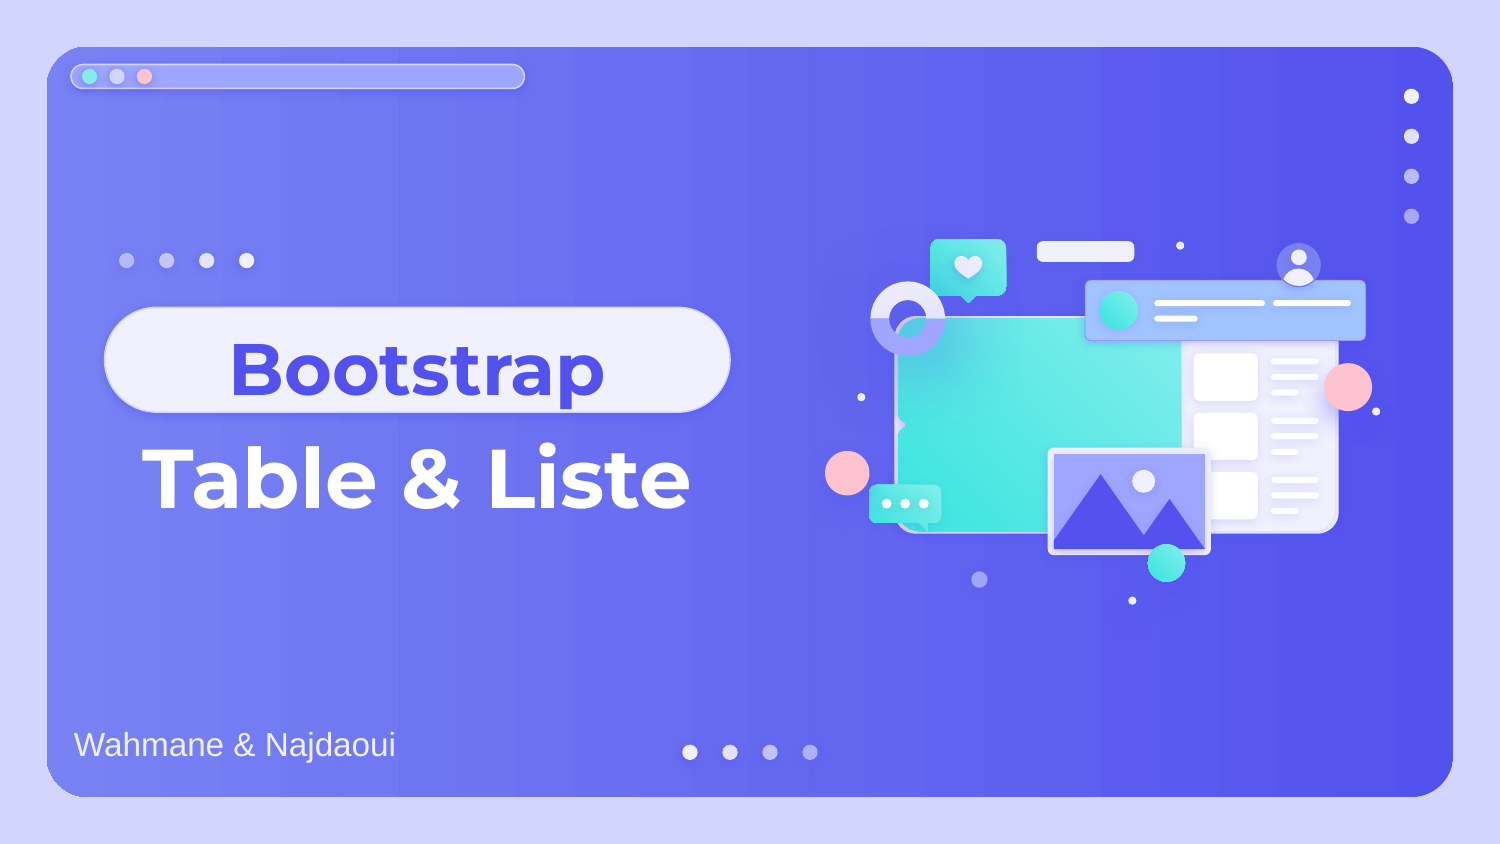

# Bootstrap Table & Liste

Wahmane & Najdaoui